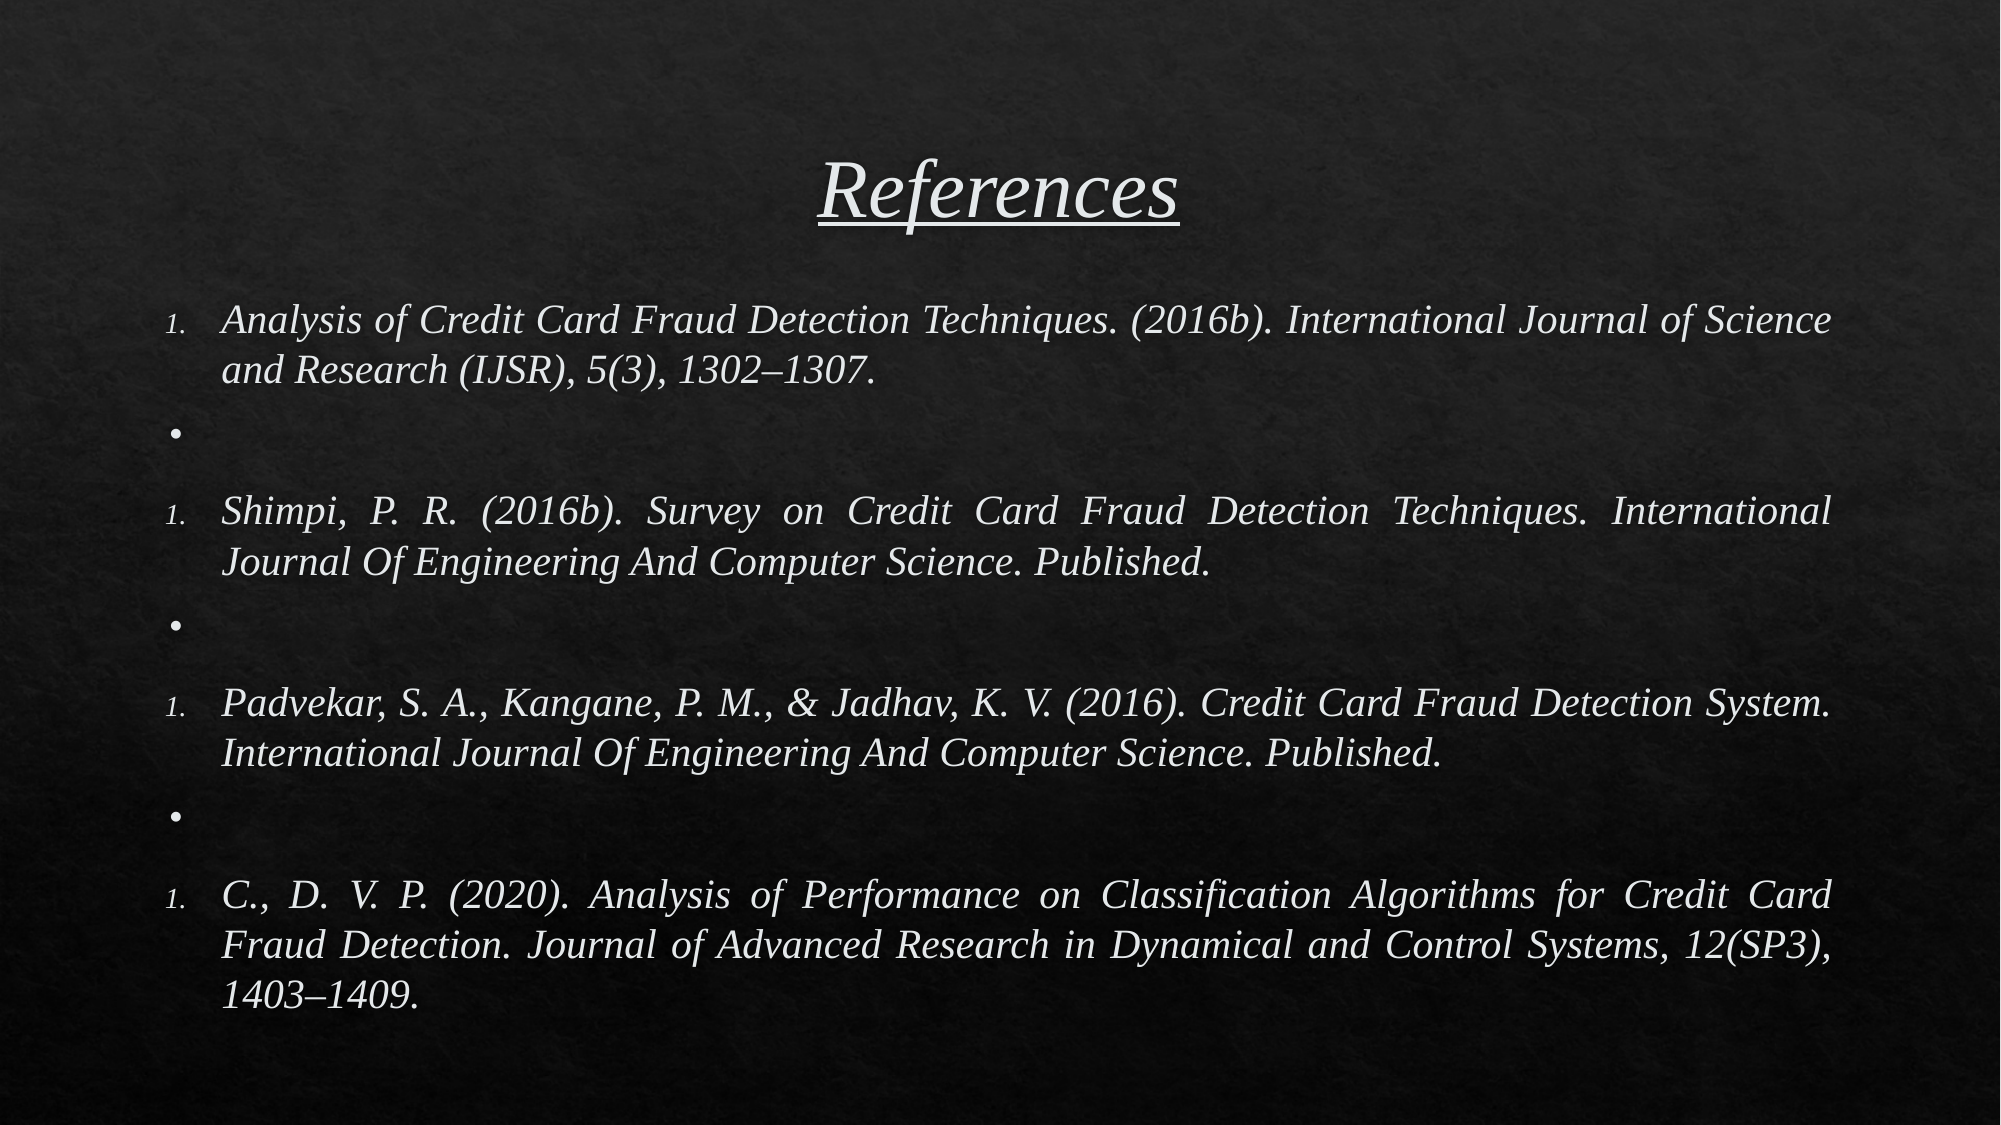

# References
Analysis of Credit Card Fraud Detection Techniques. (2016b). International Journal of Science and Research (IJSR), 5(3), 1302–1307.

Shimpi, P. R. (2016b). Survey on Credit Card Fraud Detection Techniques. International Journal Of Engineering And Computer Science. Published.

Padvekar, S. A., Kangane, P. M., & Jadhav, K. V. (2016). Credit Card Fraud Detection System. International Journal Of Engineering And Computer Science. Published.

C., D. V. P. (2020). Analysis of Performance on Classification Algorithms for Credit Card Fraud Detection. Journal of Advanced Research in Dynamical and Control Systems, 12(SP3), 1403–1409.